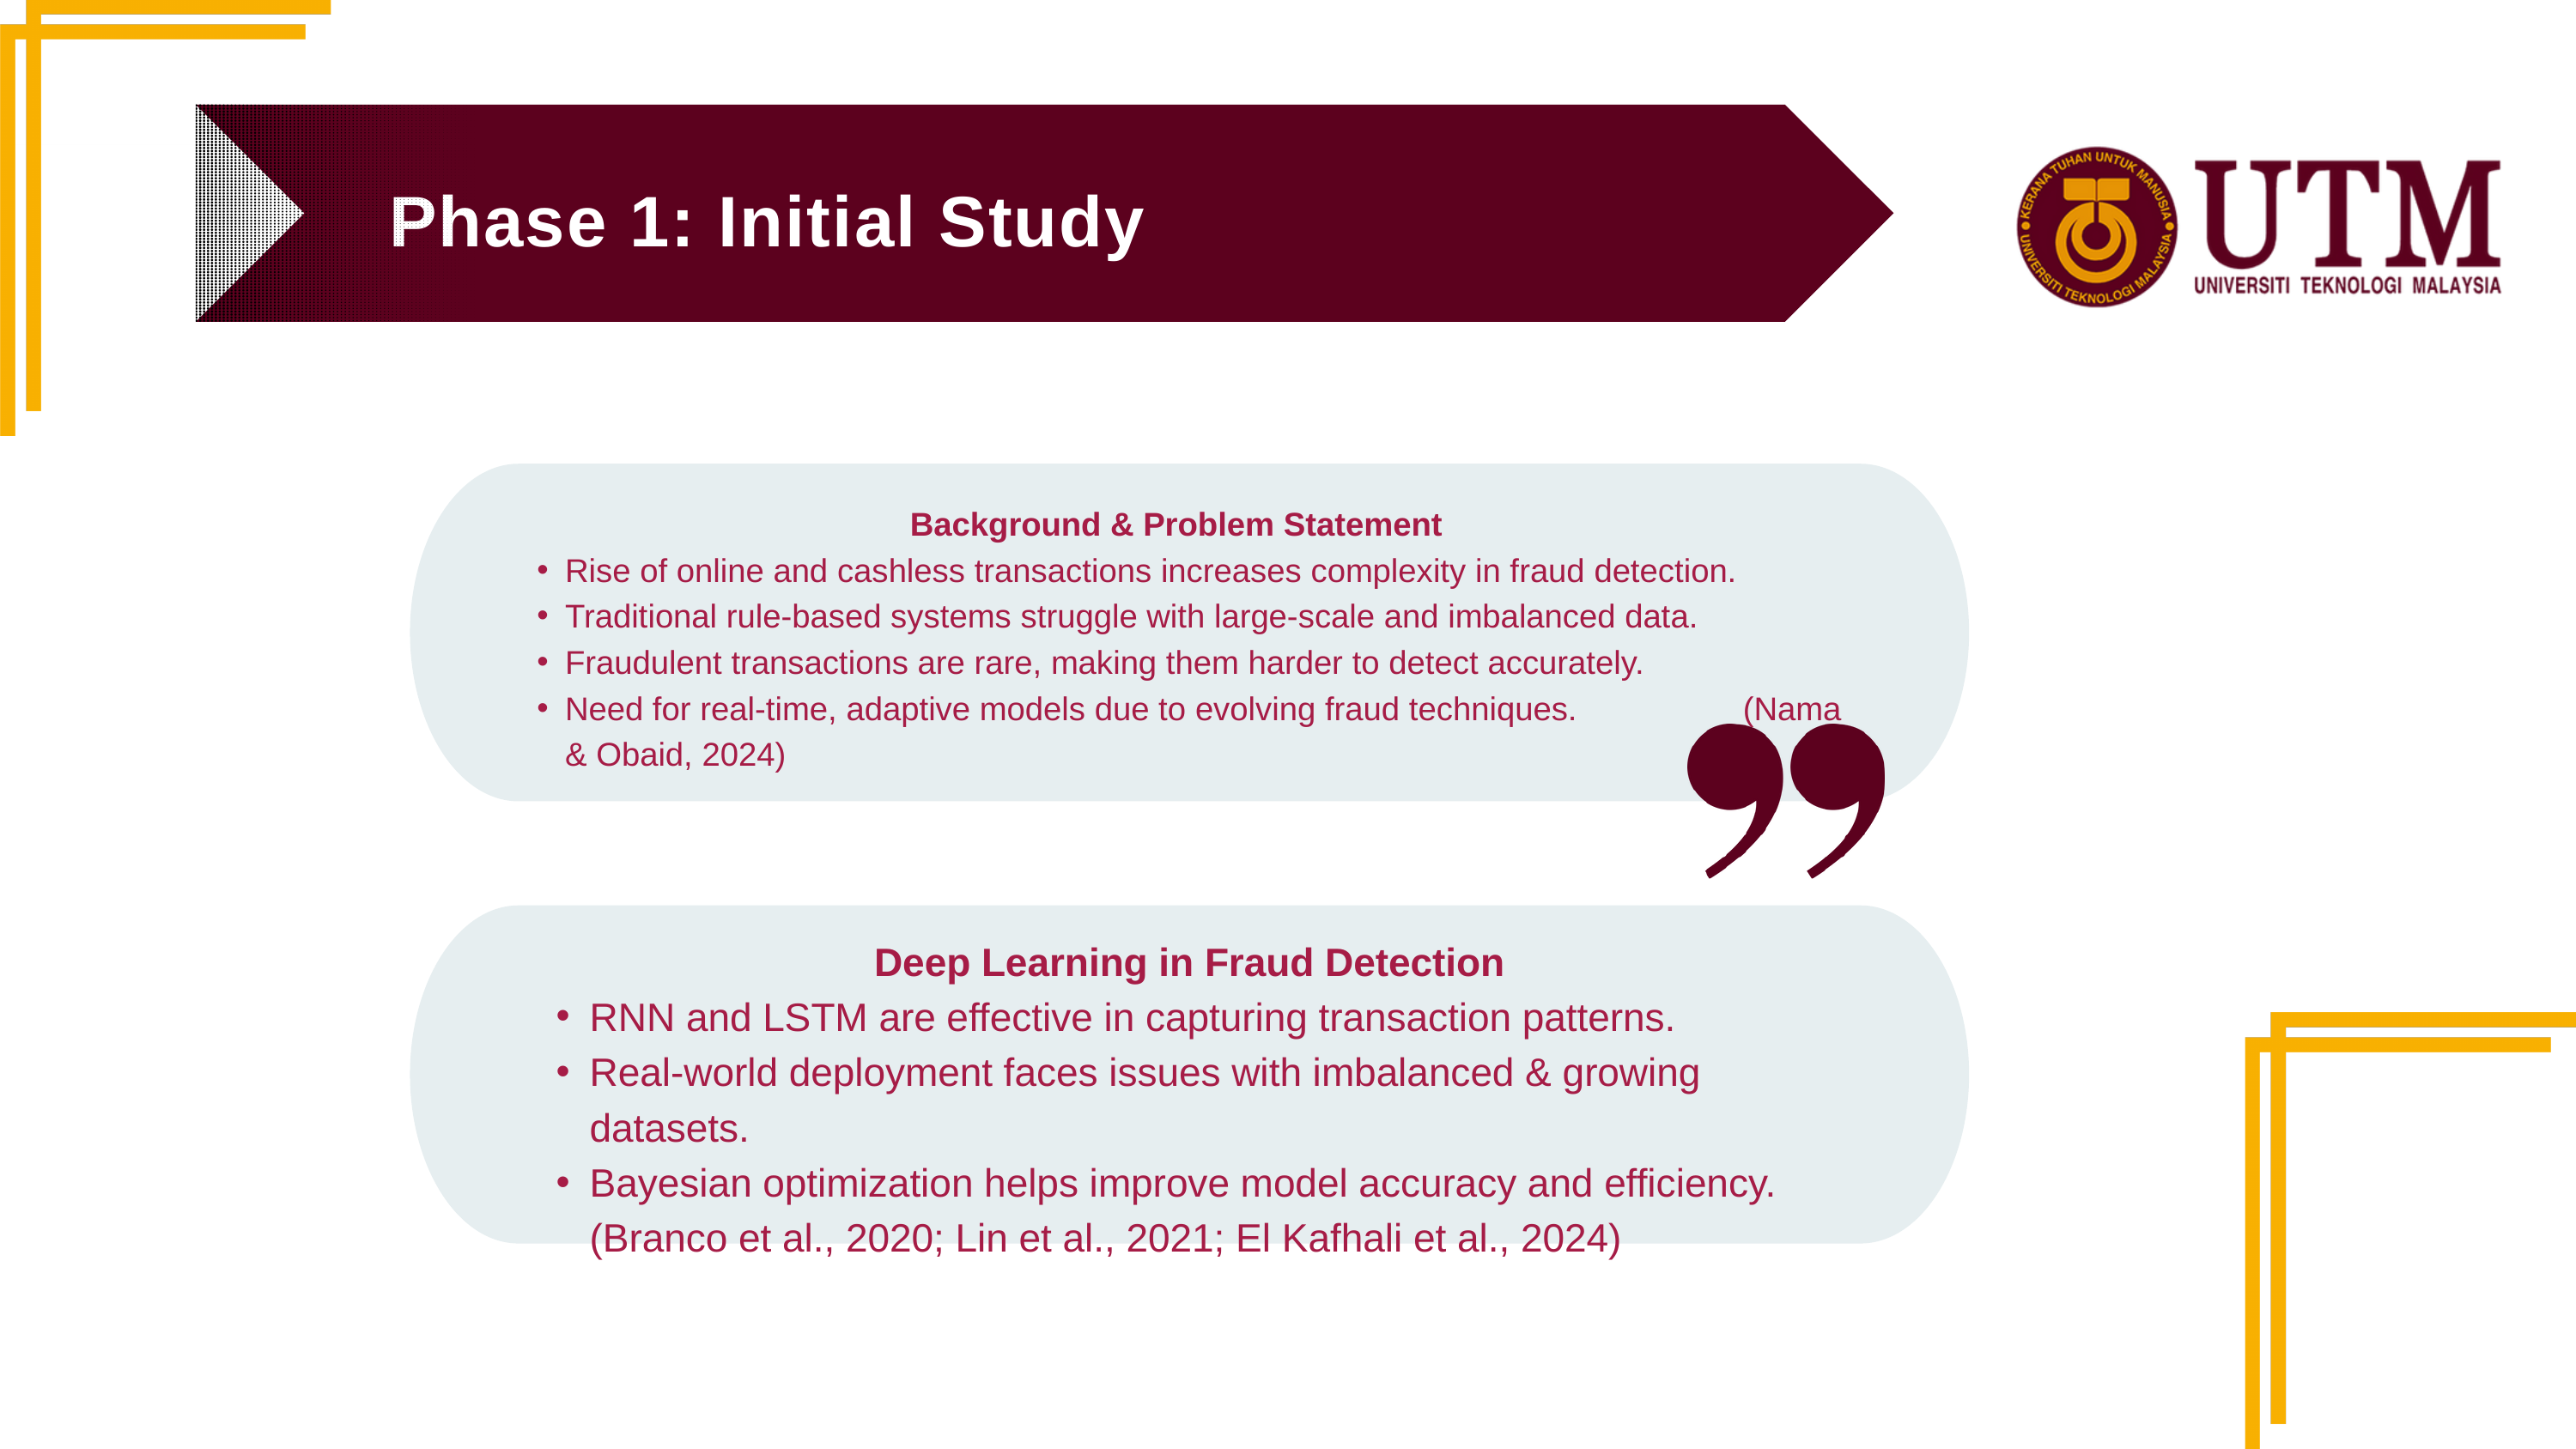

Phase 1: Initial Study

This research framework includes the following steps:

Background & Problem Statement
Rise of online and cashless transactions increases complexity in fraud detection.
Traditional rule-based systems struggle with large-scale and imbalanced data.
Fraudulent transactions are rare, making them harder to detect accurately.
Need for real-time, adaptive models due to evolving fraud techniques.                  (Nama & Obaid, 2024)

Deep Learning in Fraud Detection
RNN and LSTM are effective in capturing transaction patterns.
Real-world deployment faces issues with imbalanced & growing datasets.
Bayesian optimization helps improve model accuracy and efficiency.(Branco et al., 2020; Lin et al., 2021; El Kafhali et al., 2024)